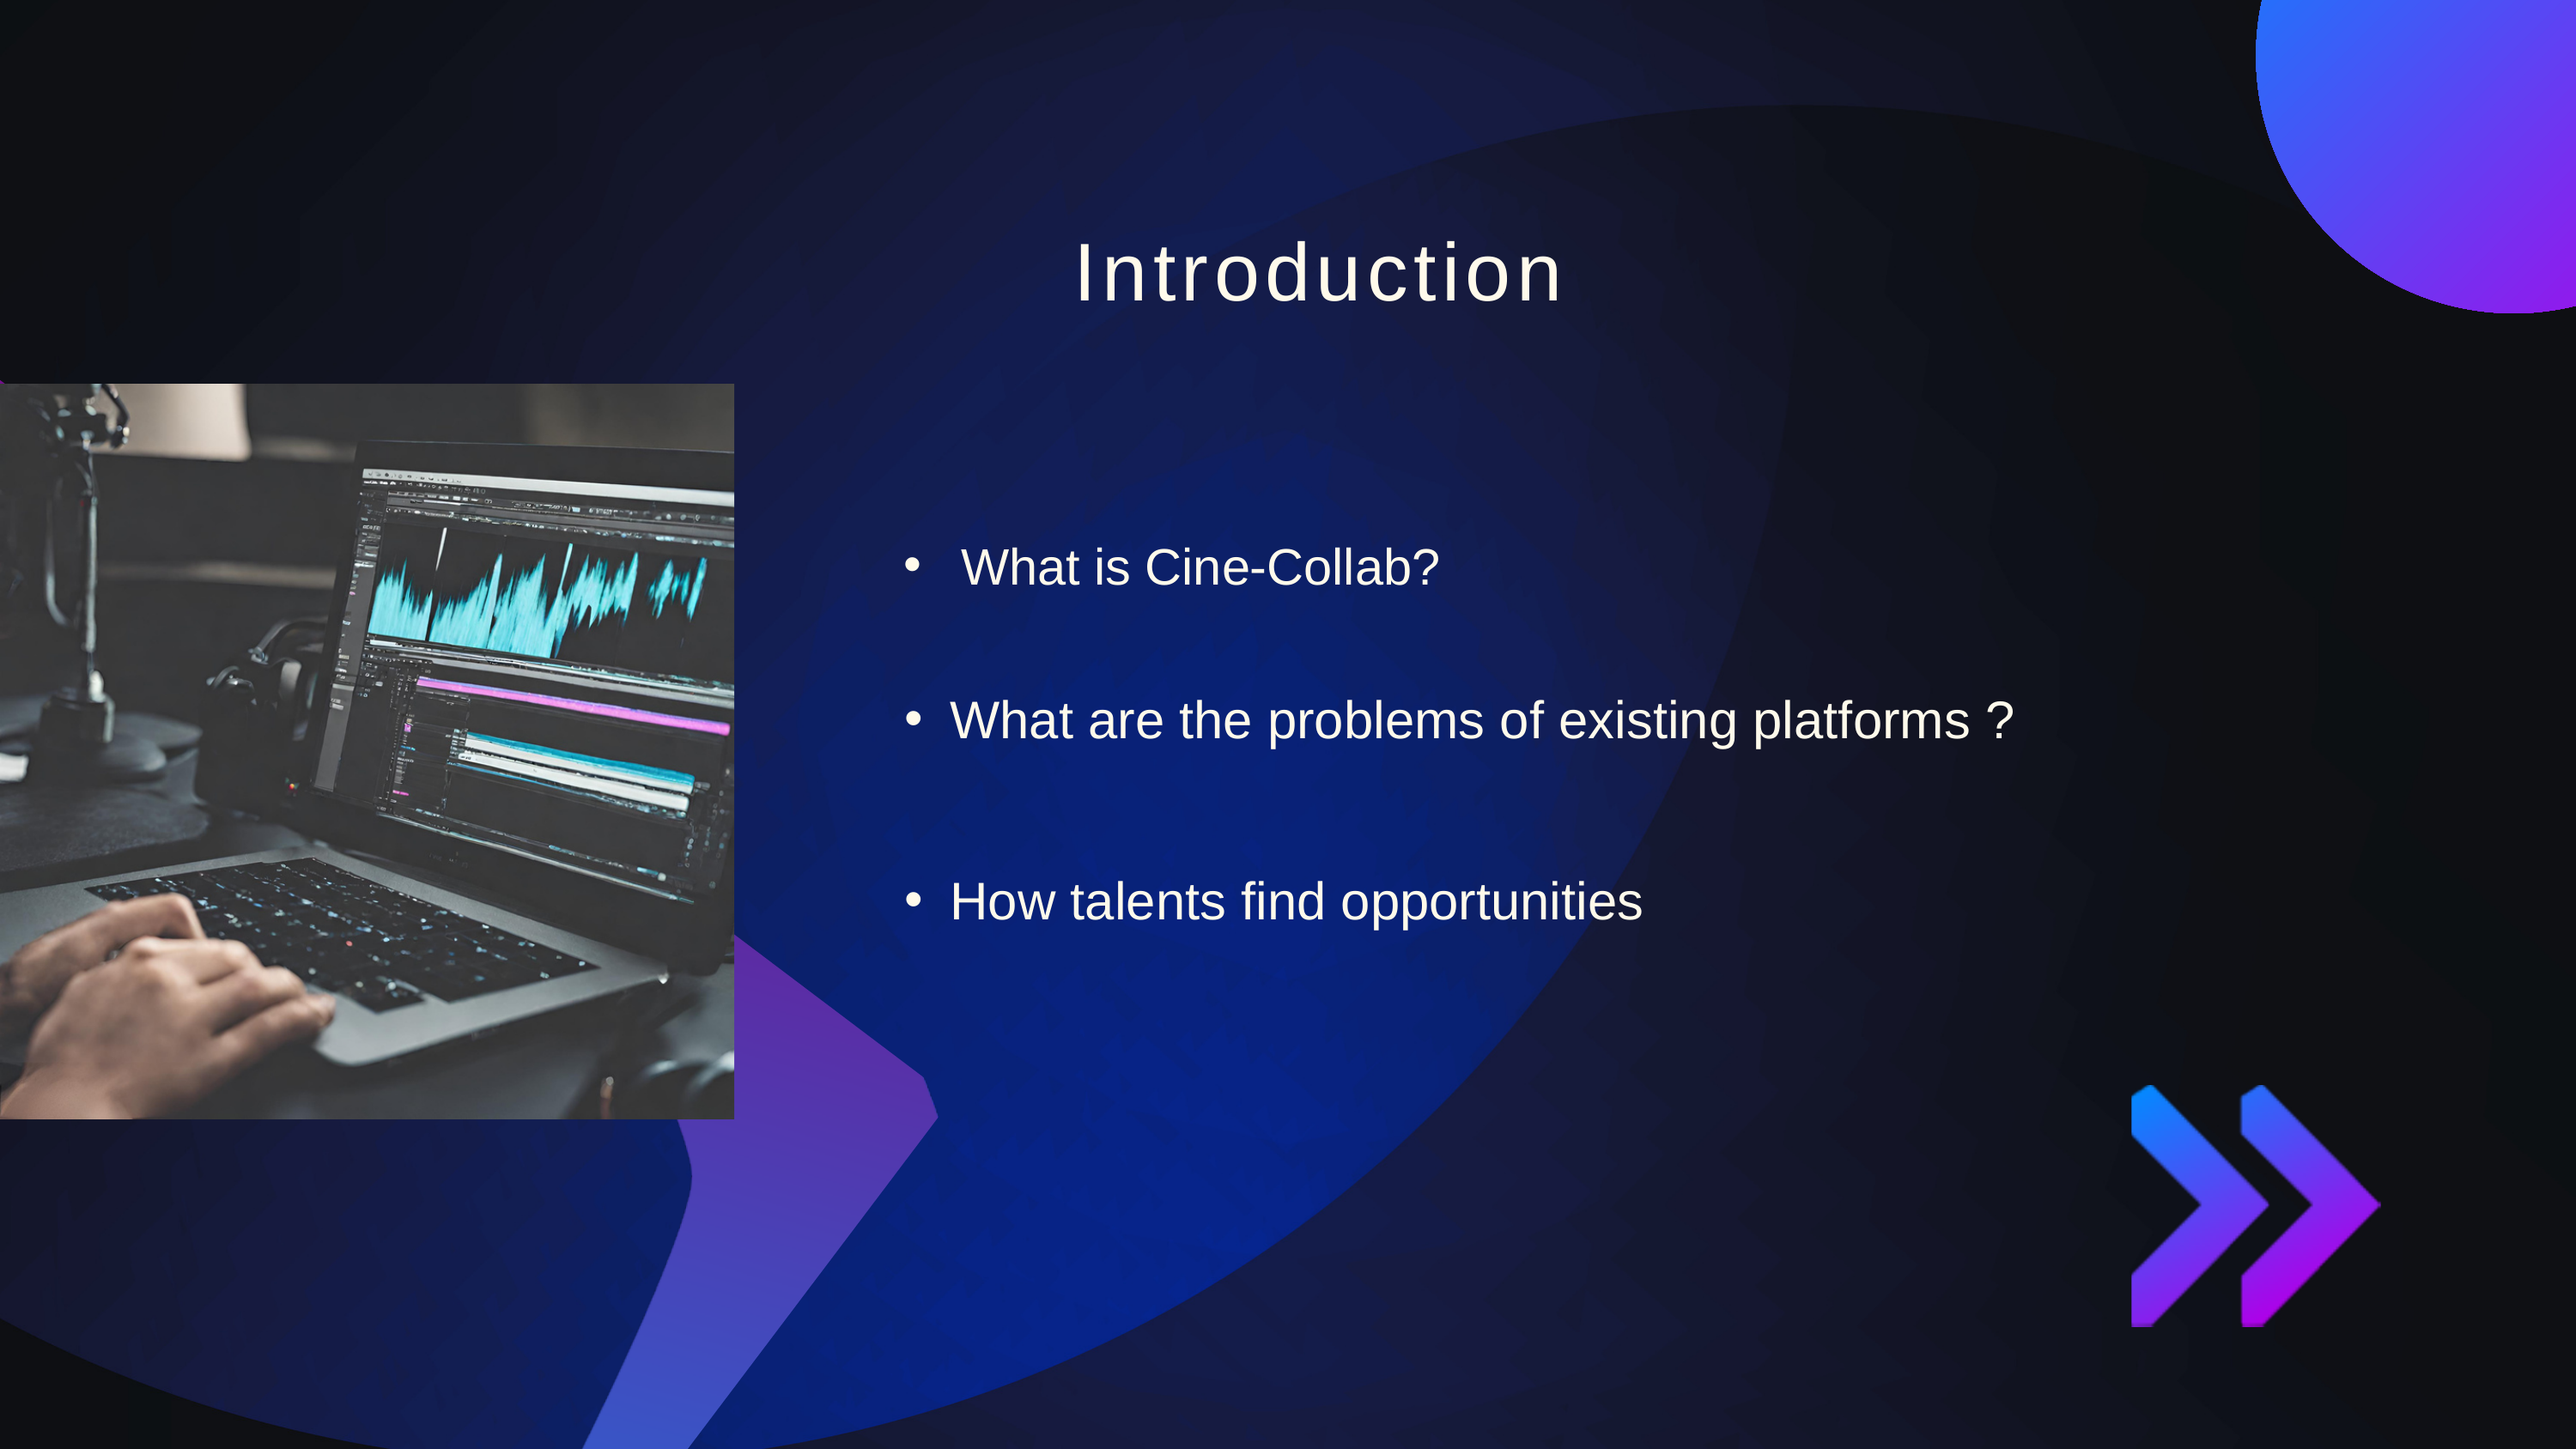

Introduction

 What is Cine-Collab?

What are the problems of existing platforms ?​

How talents find opportunities